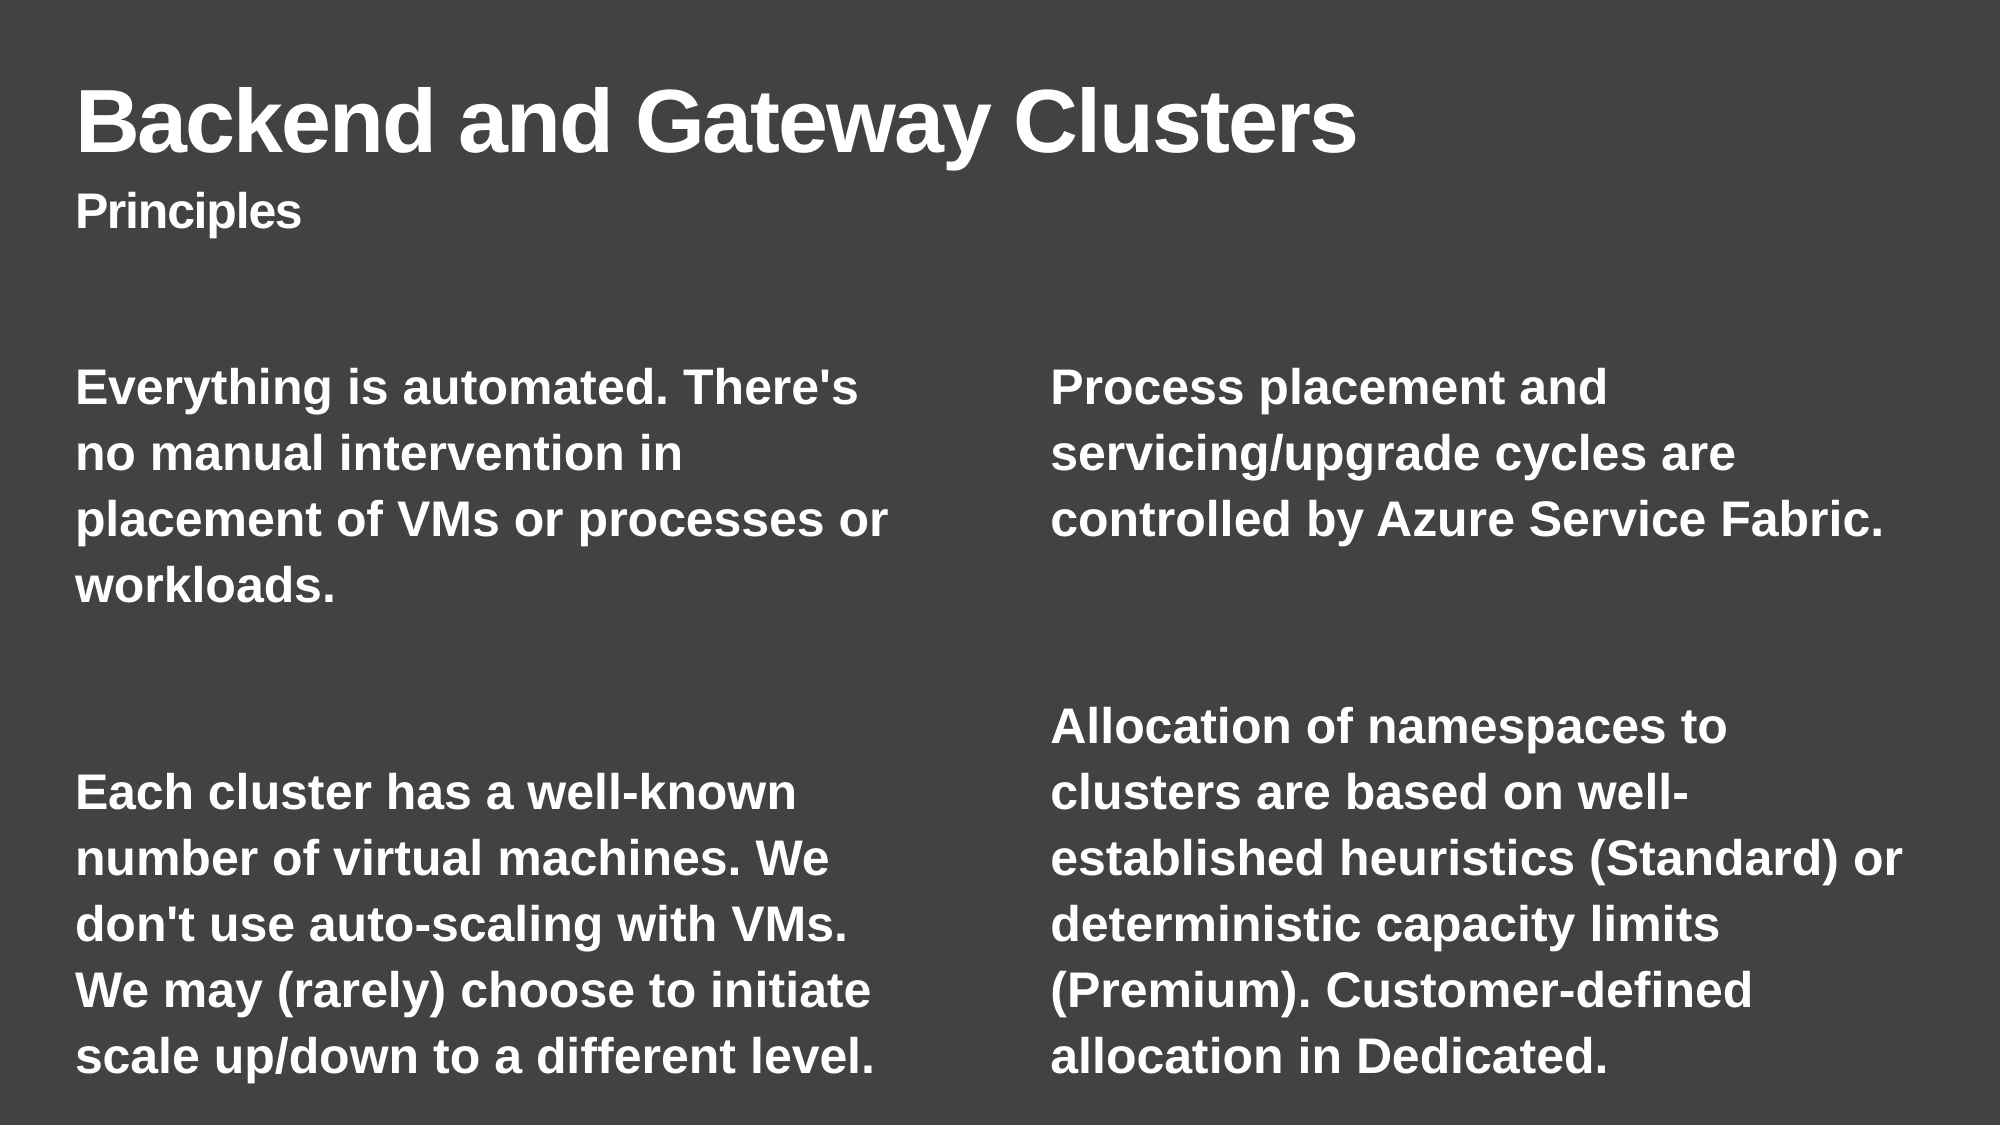

# Backend and Gateway Clusters
Principles
Everything is automated. There's no manual intervention in placement of VMs or processes or workloads.

Each cluster has a well-known number of virtual machines. We don't use auto-scaling with VMs. We may (rarely) choose to initiate scale up/down to a different level.
Process placement and servicing/upgrade cycles are controlled by Azure Service Fabric.

Allocation of namespaces to clusters are based on well-established heuristics (Standard) or deterministic capacity limits (Premium). Customer-defined allocation in Dedicated.